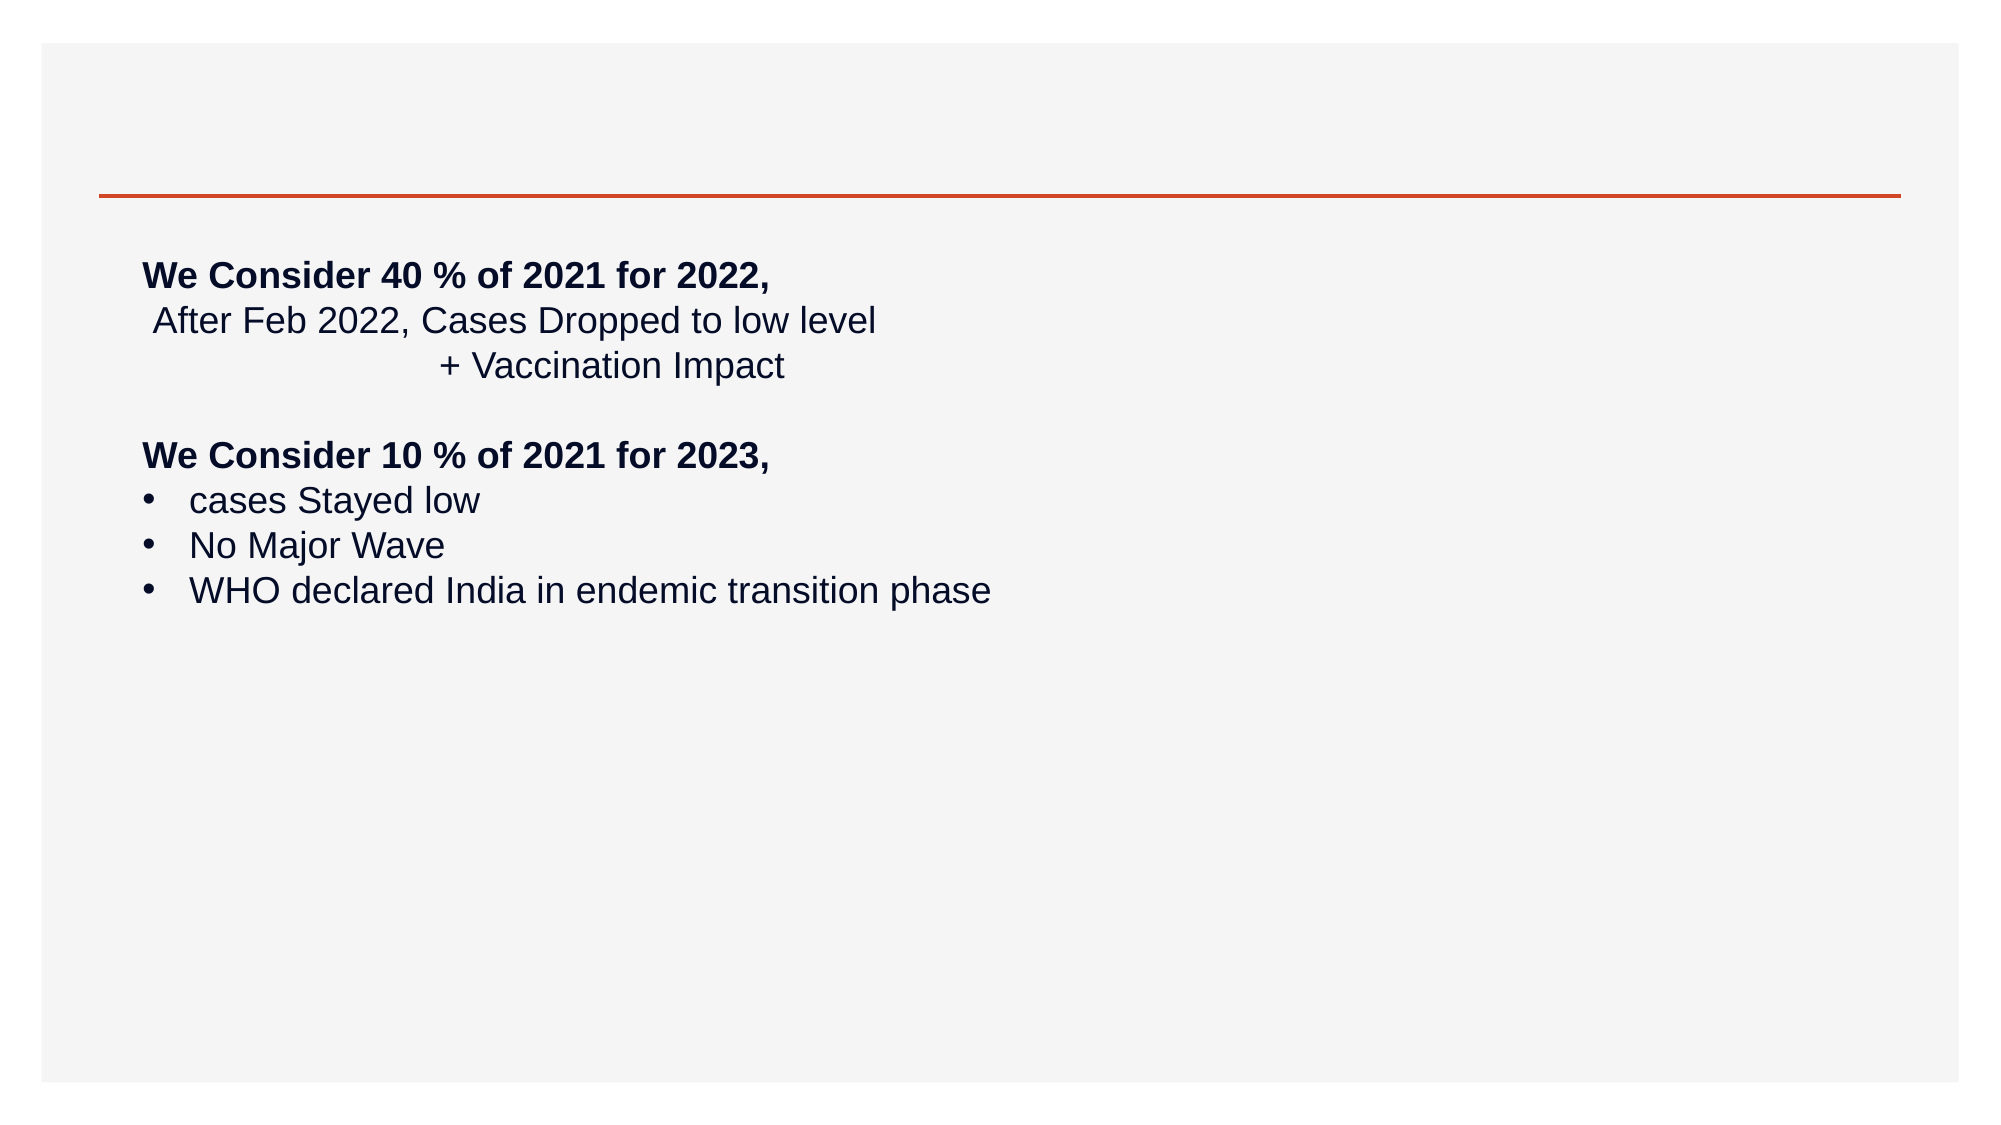

We Consider 40 % of 2021 for 2022,
 After Feb 2022, Cases Dropped to low level
	              + Vaccination Impact

We Consider 10 % of 2021 for 2023,
cases Stayed low
No Major Wave
WHO declared India in endemic transition phase